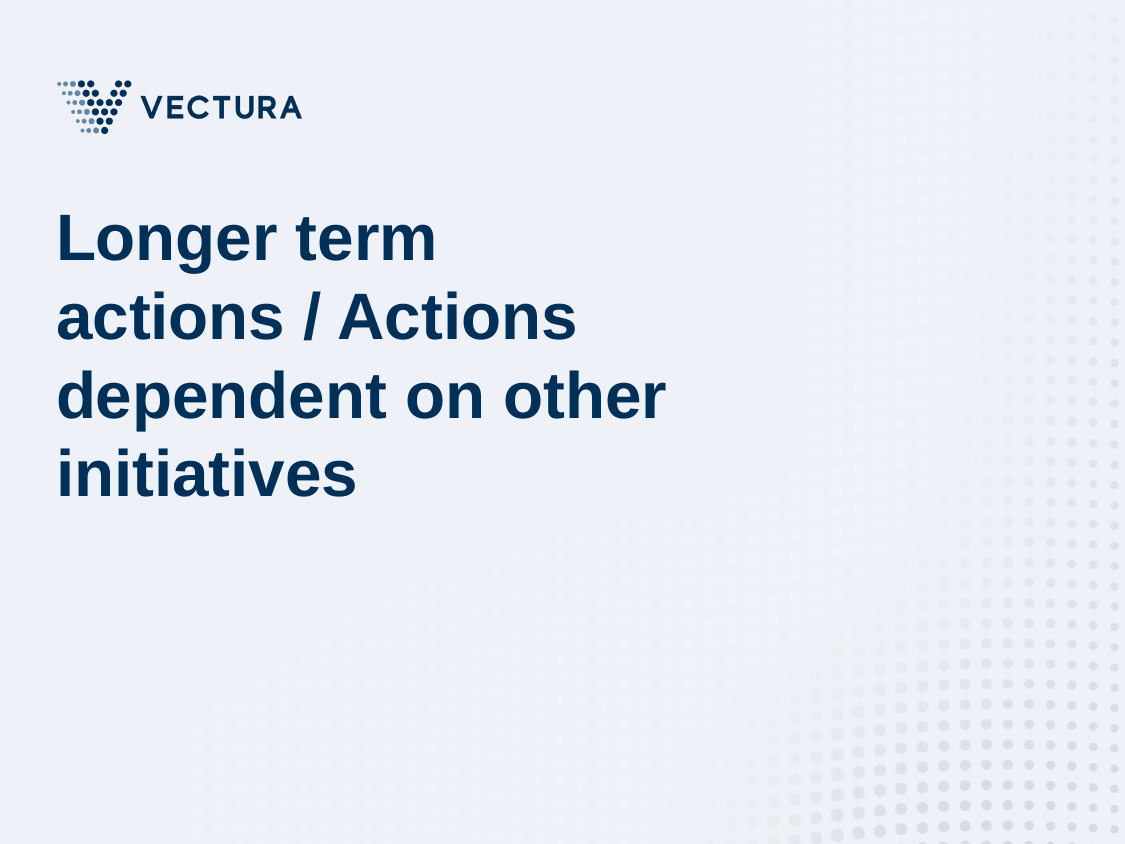

# Longer term actions / Actions dependent on other initiatives